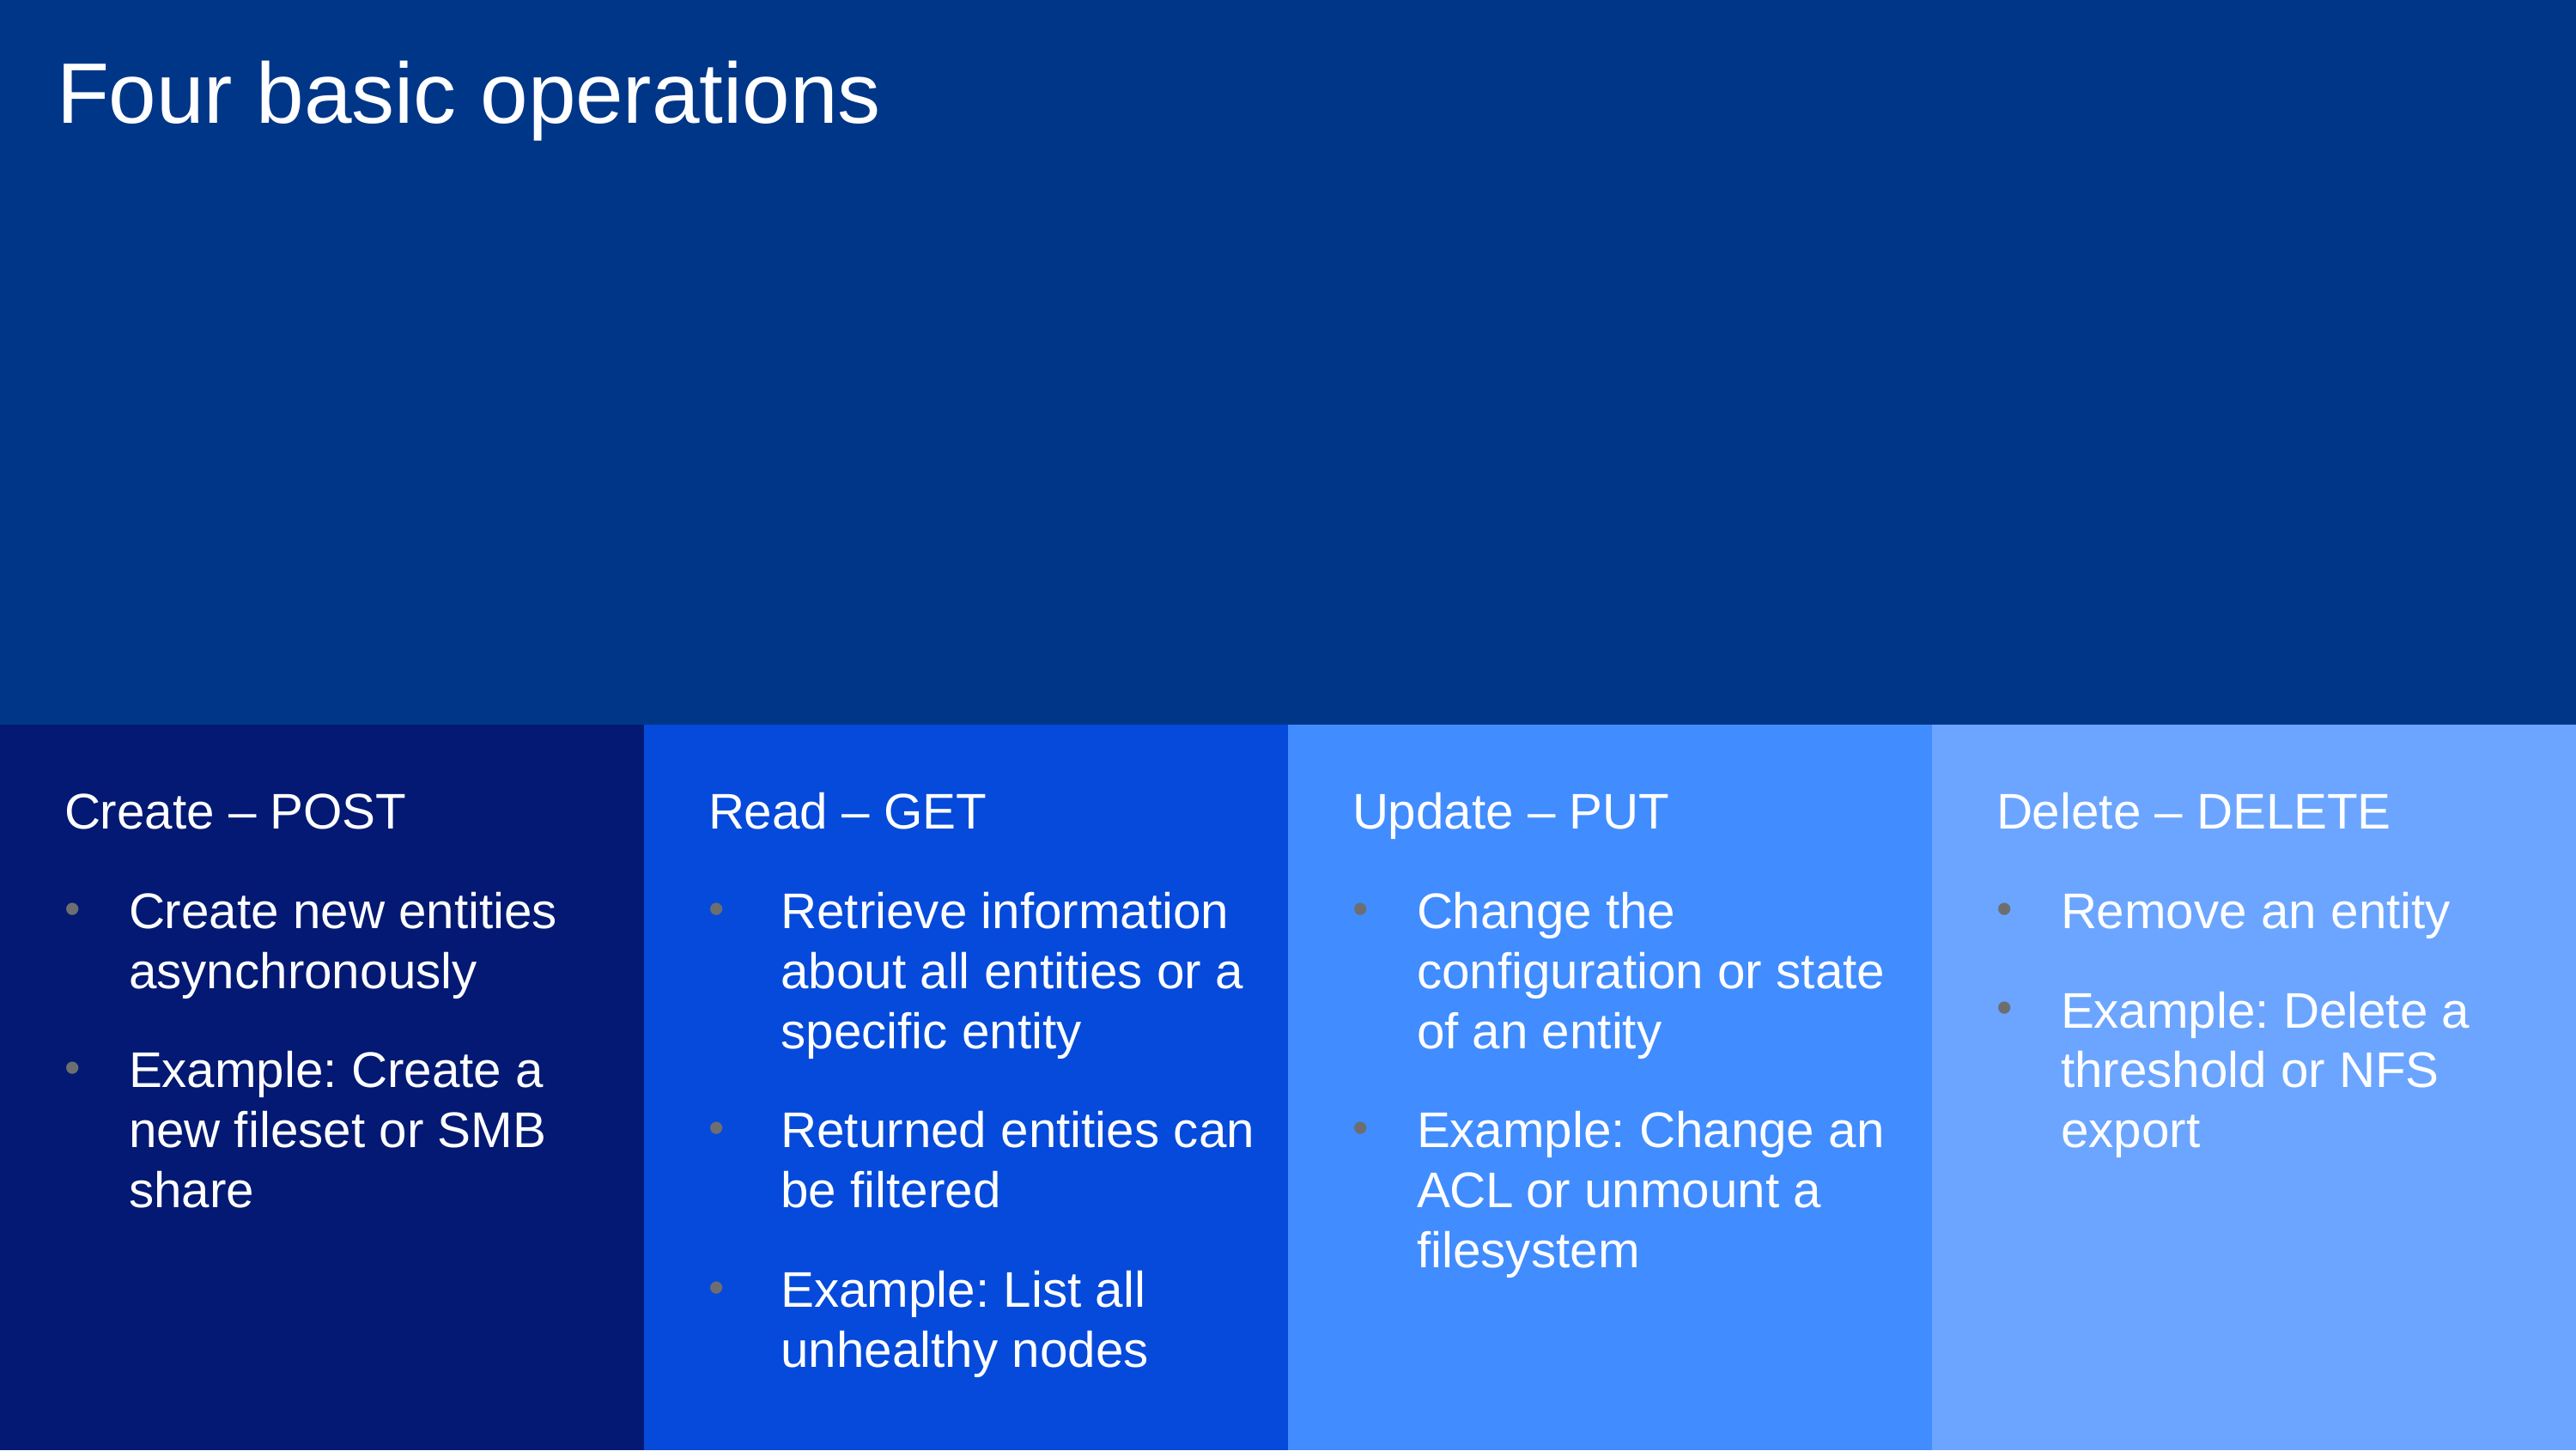

# Four basic operations
Update – PUT
Change the configuration or state of an entity
Example: Change an ACL or unmount a filesystem
Delete – DELETE
Remove an entity
Example: Delete a threshold or NFS export
Create – POST
Create new entities asynchronously
Example: Create a new fileset or SMB share
Read – GET
Retrieve information about all entities or a specific entity
Returned entities can be filtered
Example: List all unhealthy nodes

Spectrum Scale User Group / March 21, 2019 / © 2019 IBM Corporation